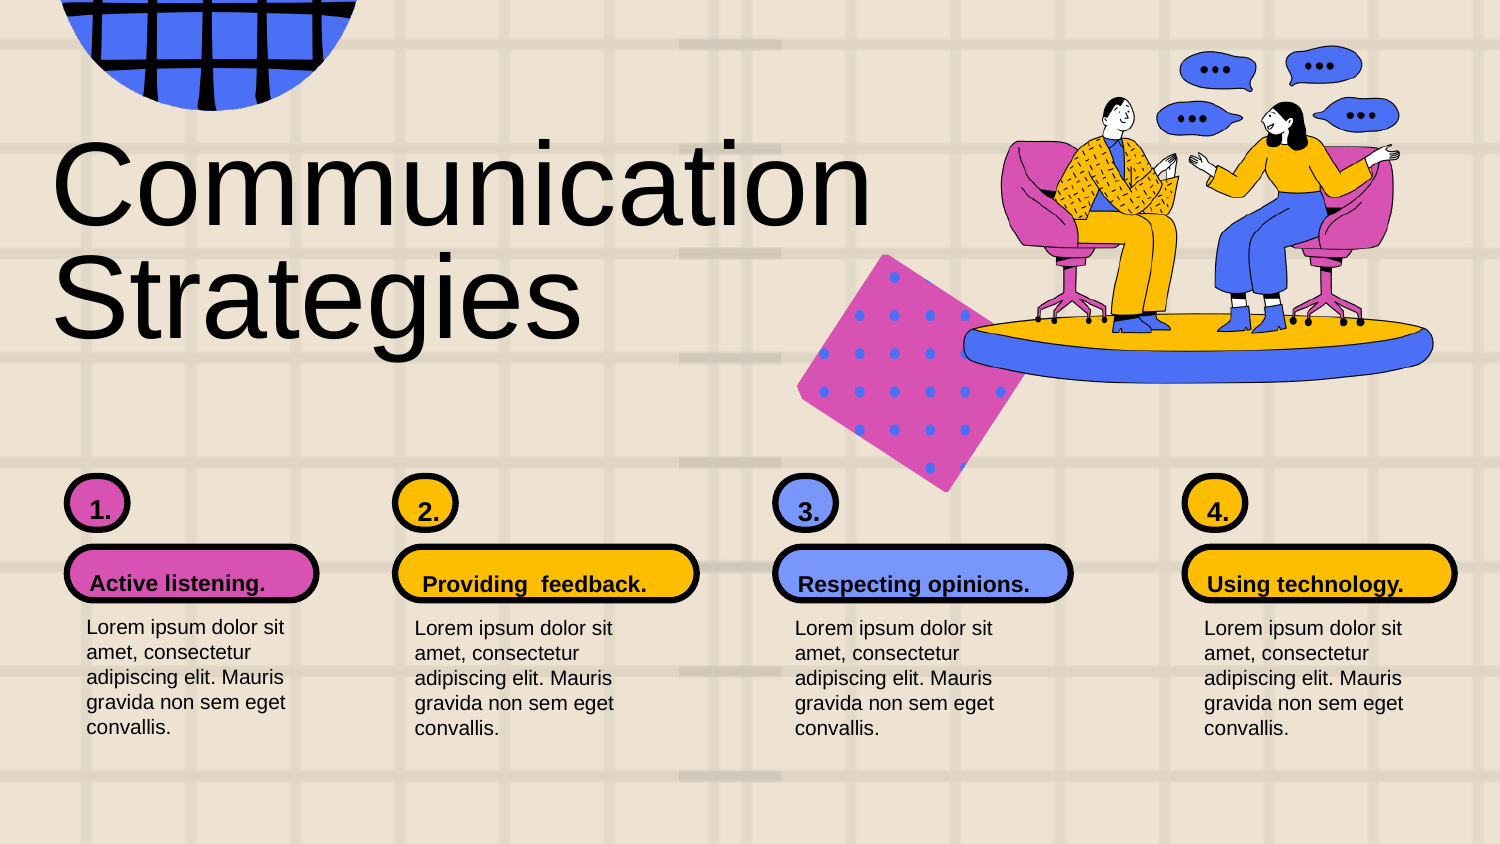

Communication Strategies

1.
2.
3.
4.

Active listening.
Providing  feedback.
Respecting opinions.
Using technology.
Lorem ipsum dolor sit amet, consectetur adipiscing elit. Mauris gravida non sem eget convallis.
Lorem ipsum dolor sit amet, consectetur adipiscing elit. Mauris gravida non sem eget convallis.
Lorem ipsum dolor sit amet, consectetur adipiscing elit. Mauris gravida non sem eget convallis.
Lorem ipsum dolor sit amet, consectetur adipiscing elit. Mauris gravida non sem eget convallis.